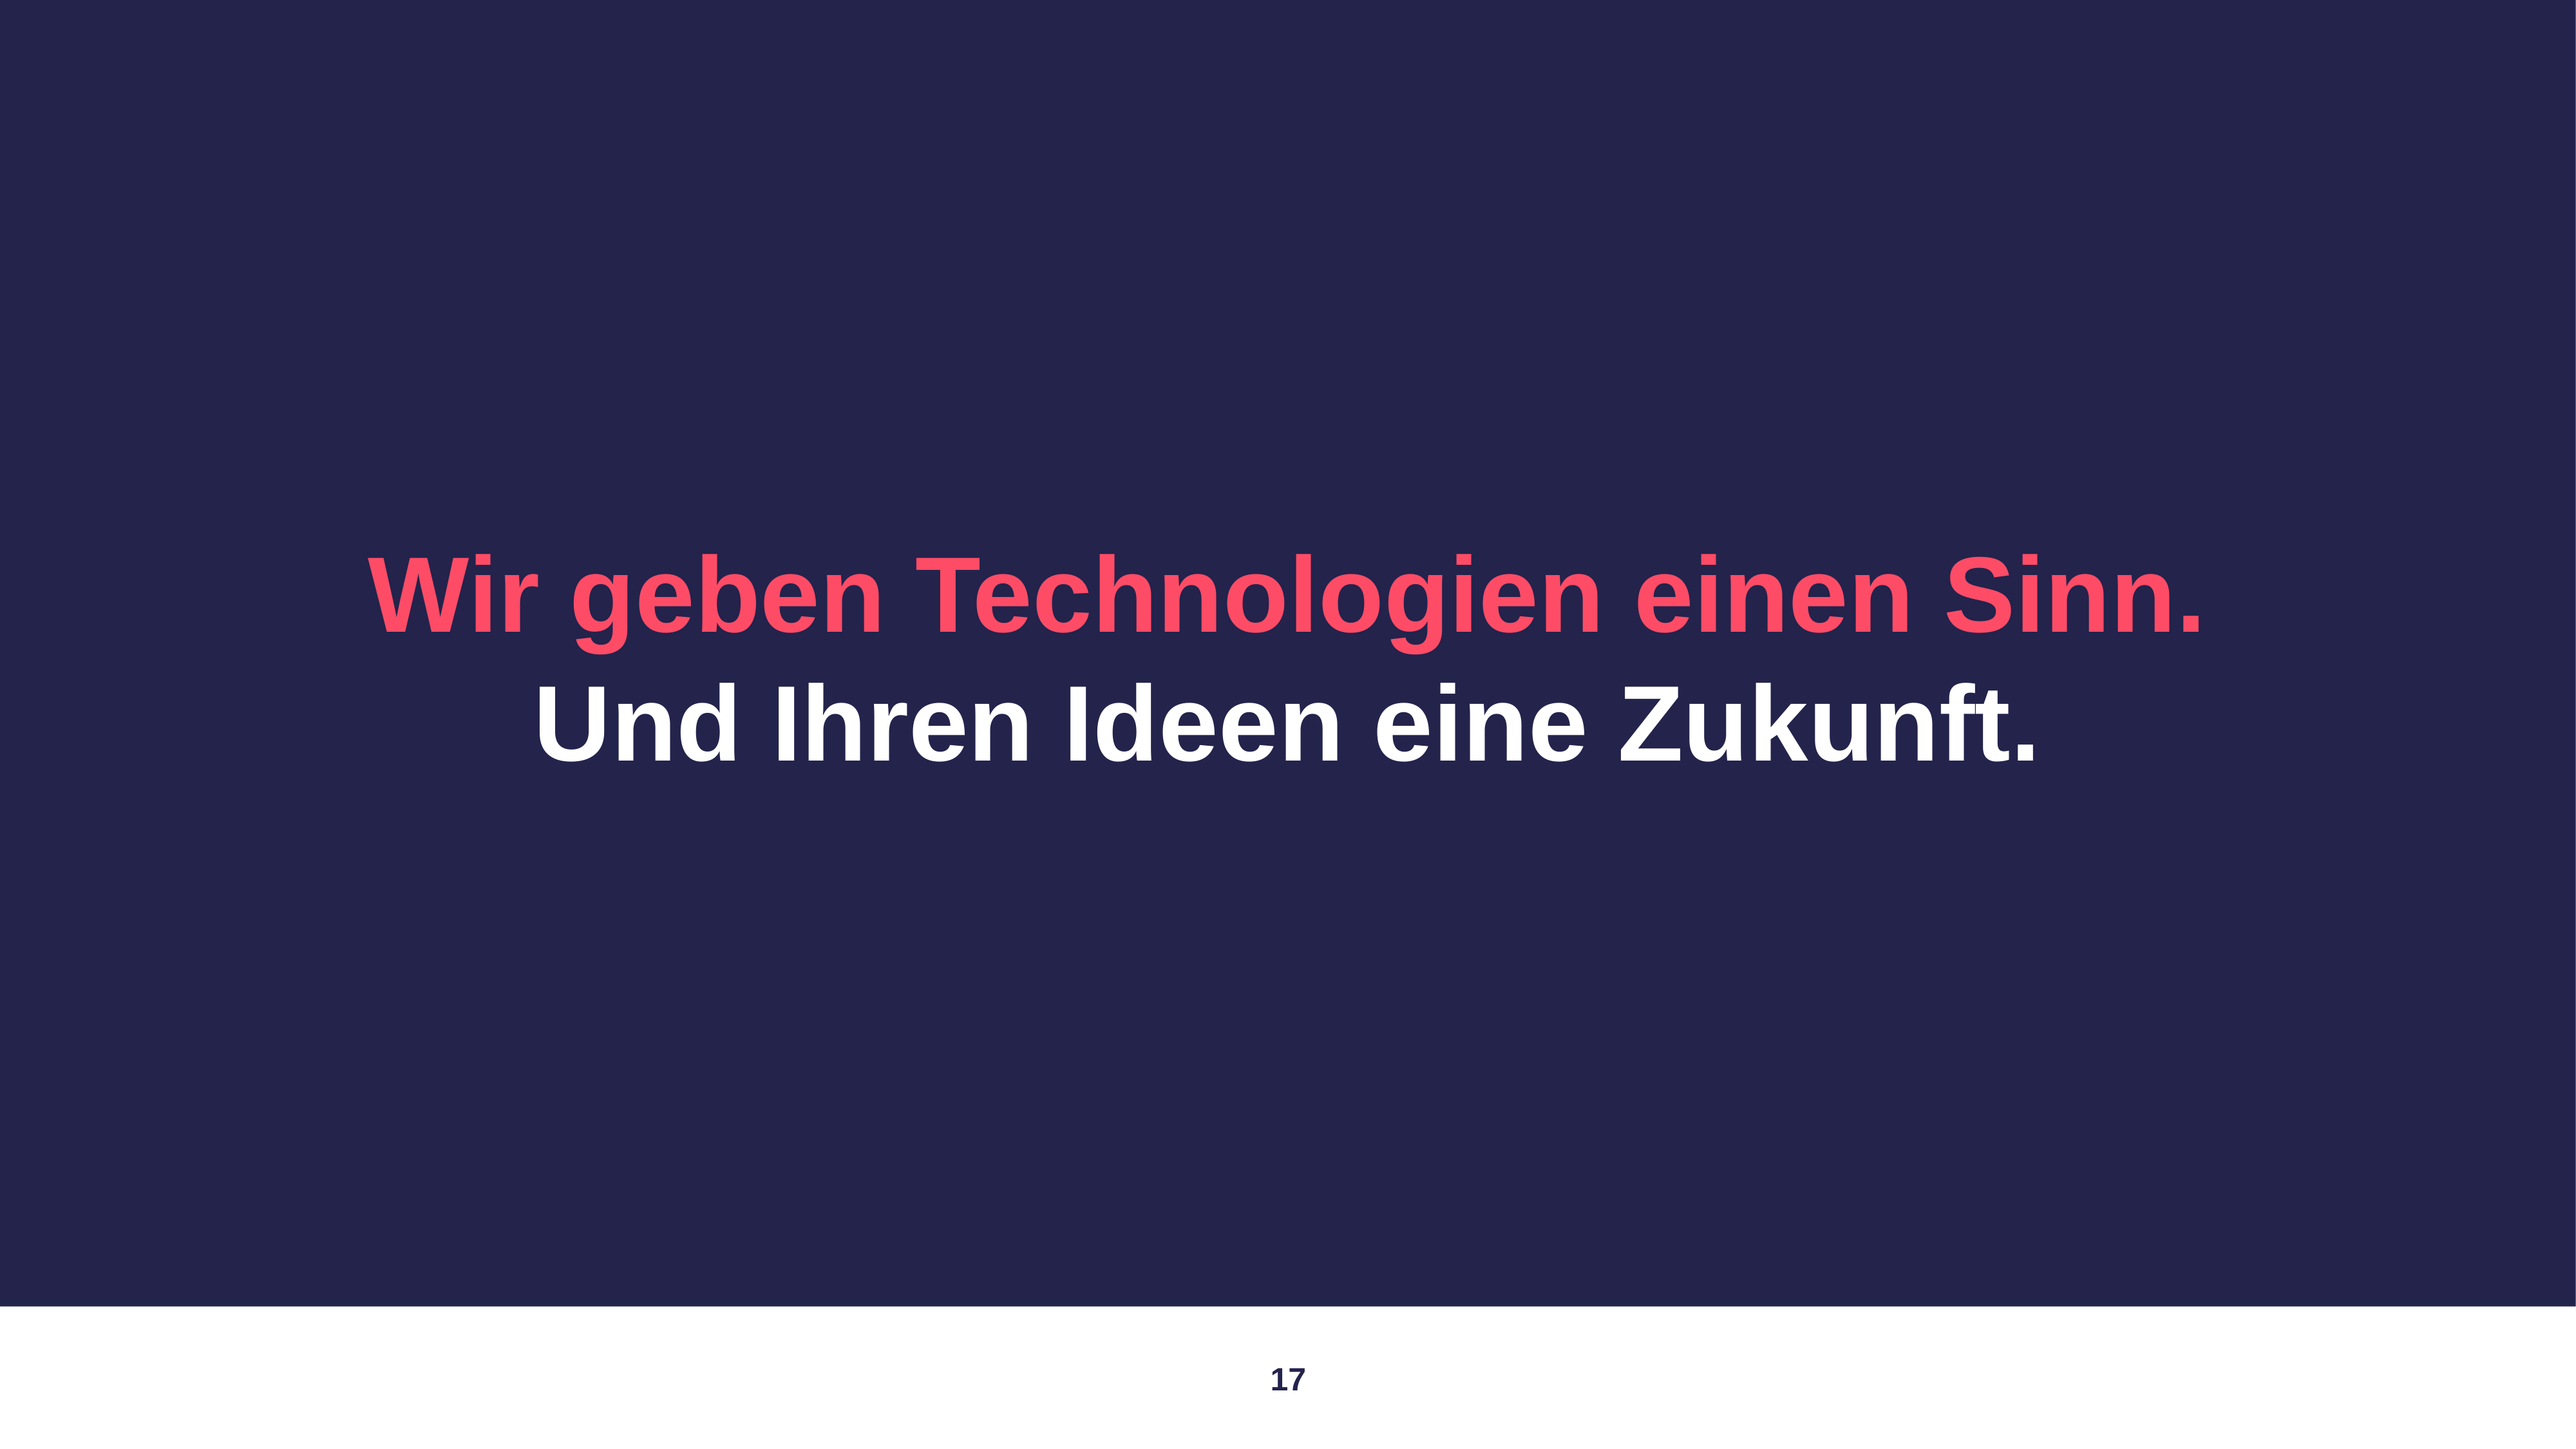

Wir geben Technologien einen Sinn.
Und Ihren Ideen eine Zukunft.
17